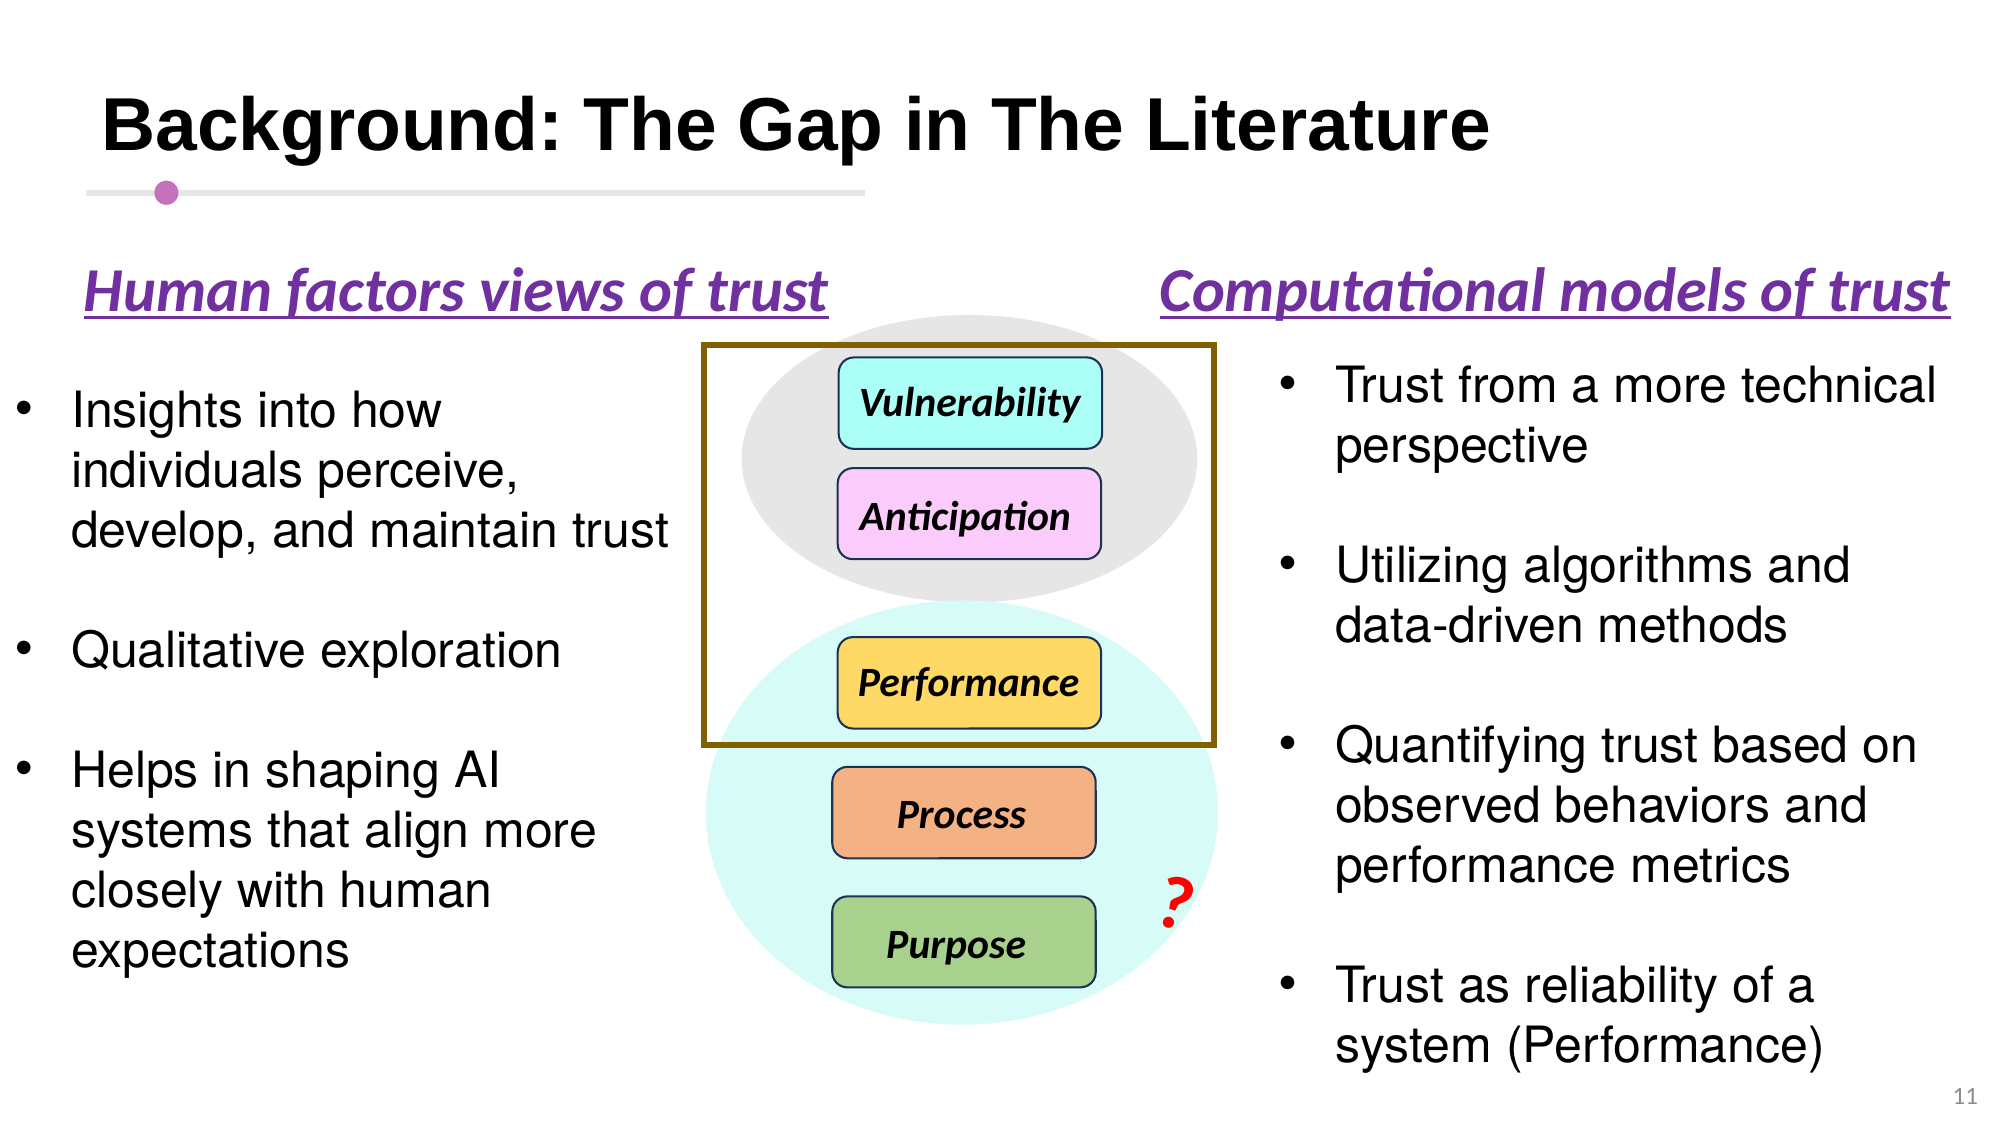

# Background: The Gap in The Literature
Human factors views of trust
Computational models of trust

Trust from a more technical perspective

Utilizing algorithms and data-driven methods

Quantifying trust based on observed behaviors and performance metrics

Trust as reliability of a system (Performance)

Vulnerability
Insights into how individuals perceive, develop, and maintain trust

Qualitative exploration

Helps in shaping AI systems that align more closely with human expectations

Anticipation

Performance

Process
?

Purpose